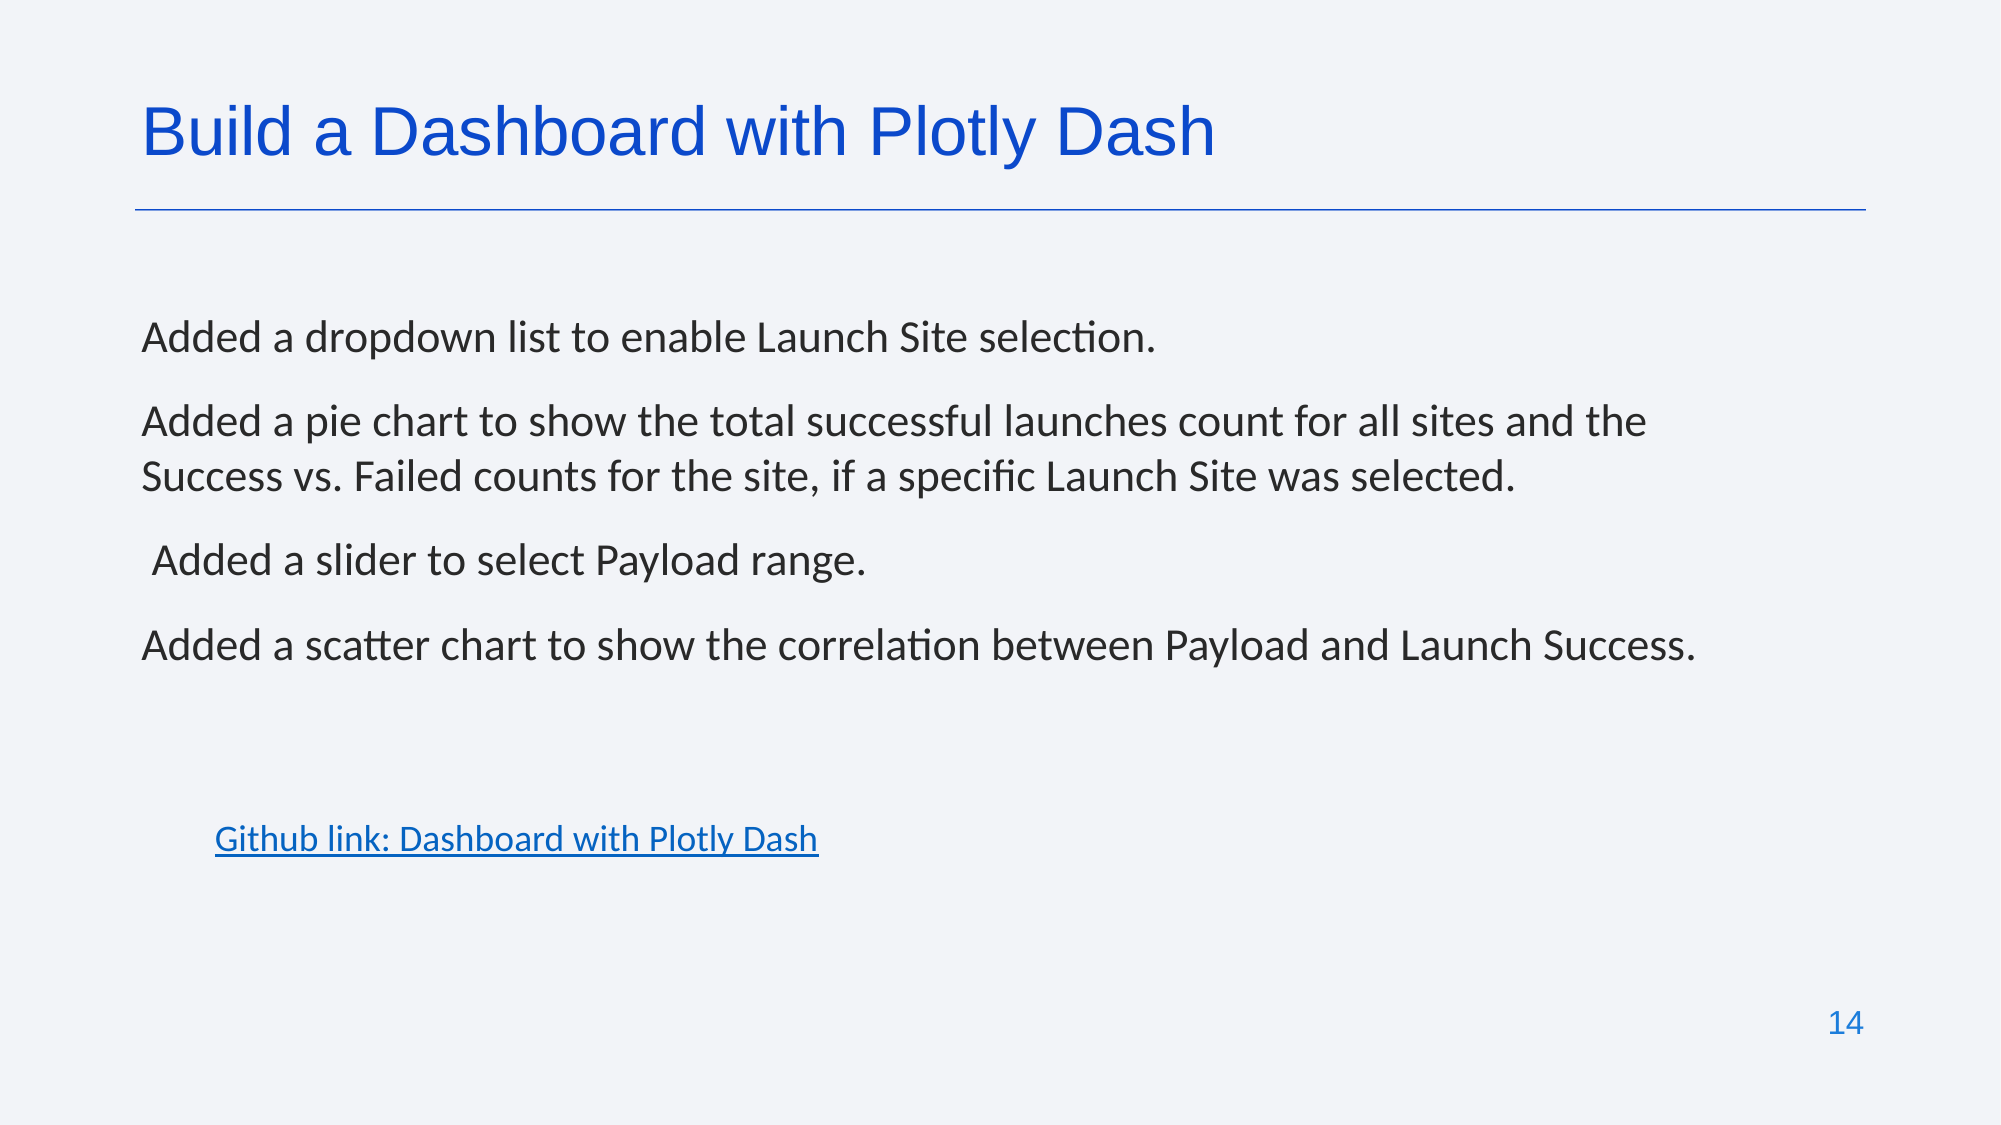

Build a Dashboard with Plotly Dash
Added a dropdown list to enable Launch Site selection.
Added a pie chart to show the total successful launches count for all sites and the Success vs. Failed counts for the site, if a specific Launch Site was selected.
 Added a slider to select Payload range.
Added a scatter chart to show the correlation between Payload and Launch Success.
Github link: Dashboard with Plotly Dash
14